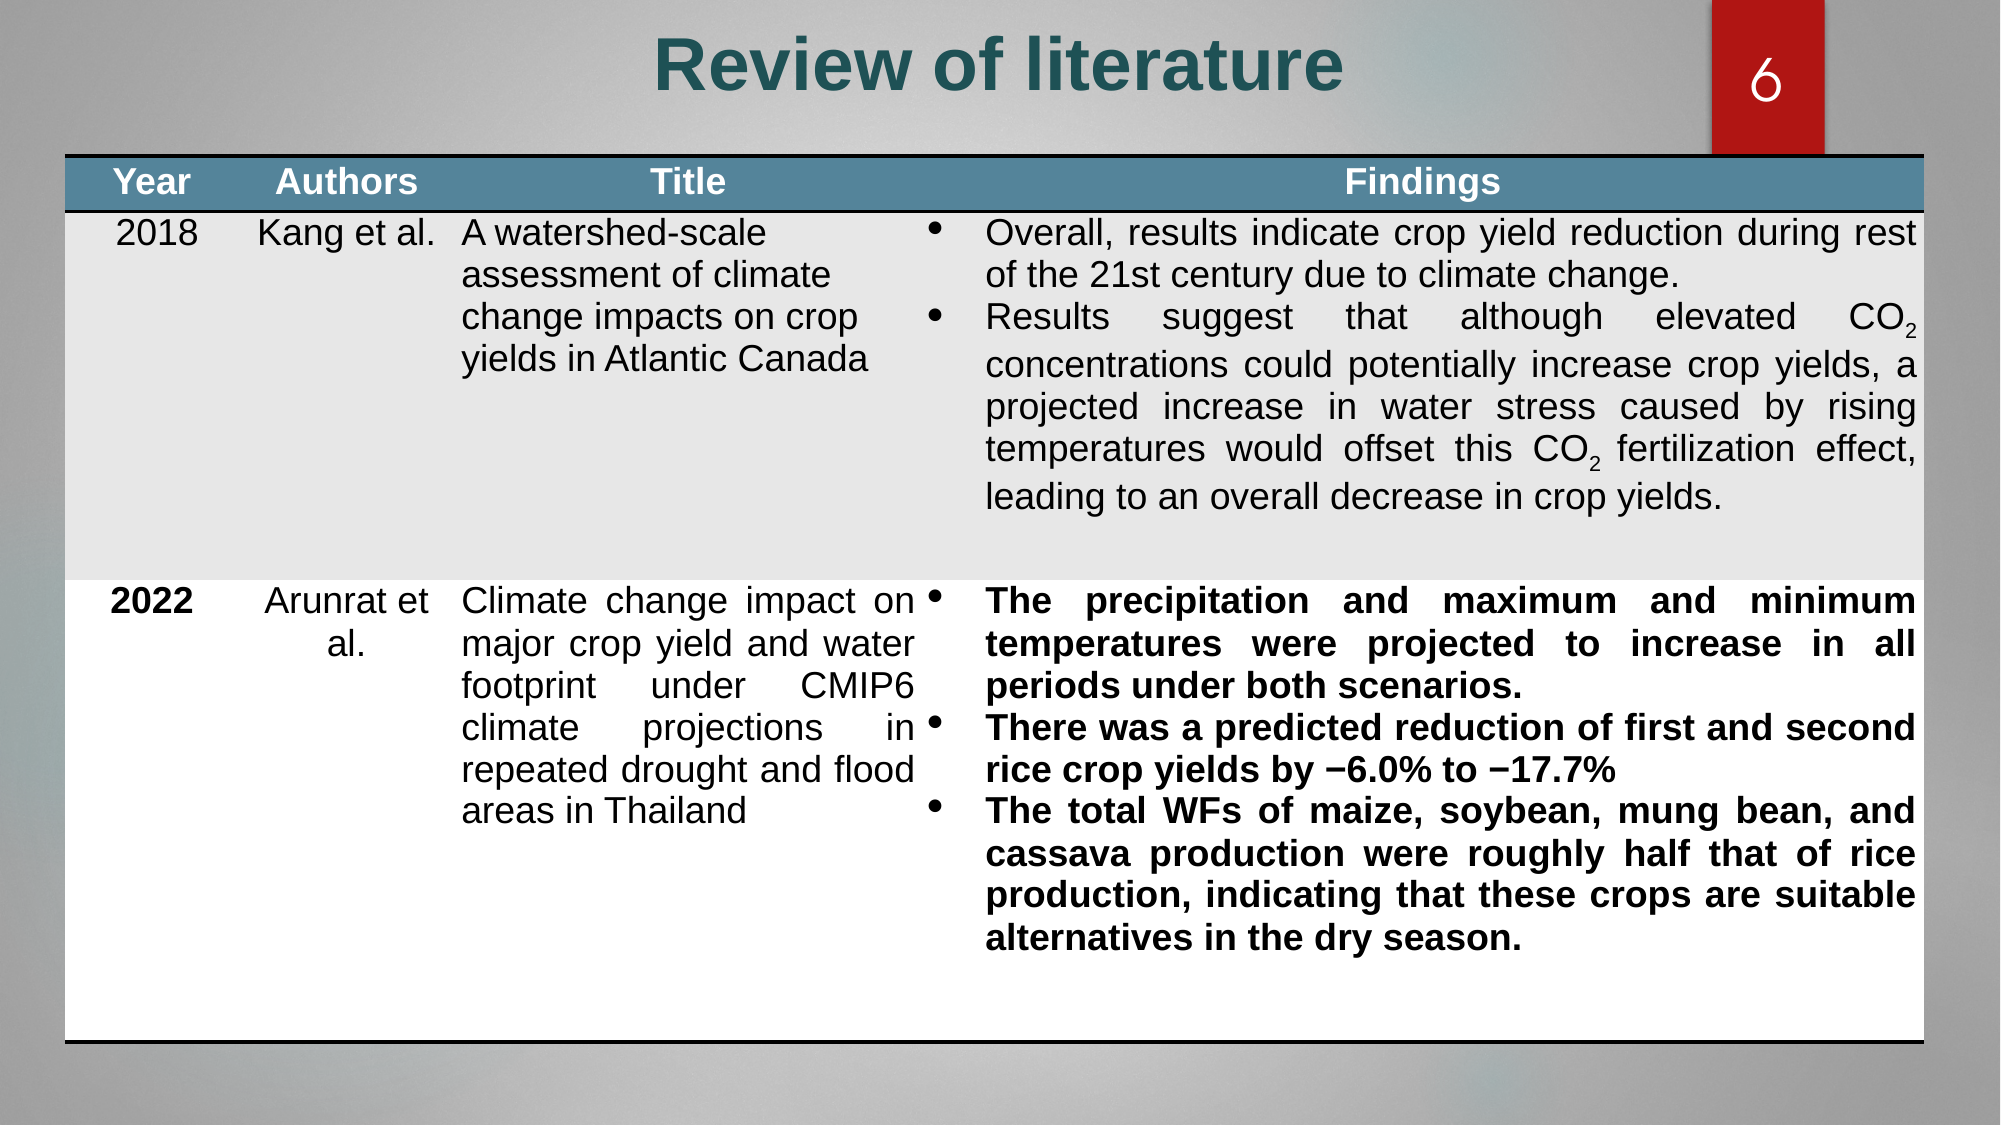

Review of literature
6
| Year | Authors | Title | Findings |
| --- | --- | --- | --- |
| 2018 | Kang et al. | A watershed-scale assessment of climate change impacts on crop yields in Atlantic Canada | Overall, results indicate crop yield reduction during rest of the 21st century due to climate change. Results suggest that although elevated CO2 concentrations could potentially increase crop yields, a projected increase in water stress caused by rising temperatures would offset this CO2 fertilization effect, leading to an overall decrease in crop yields. |
| 2022 | Arunrat et al. | Climate change impact on major crop yield and water footprint under CMIP6 climate projections in repeated drought and flood areas in Thailand | The precipitation and maximum and minimum temperatures were projected to increase in all periods under both scenarios. There was a predicted reduction of first and second rice crop yields by −6.0% to −17.7% The total WFs of maize, soybean, mung bean, and cassava production were roughly half that of rice production, indicating that these crops are suitable alternatives in the dry season. |